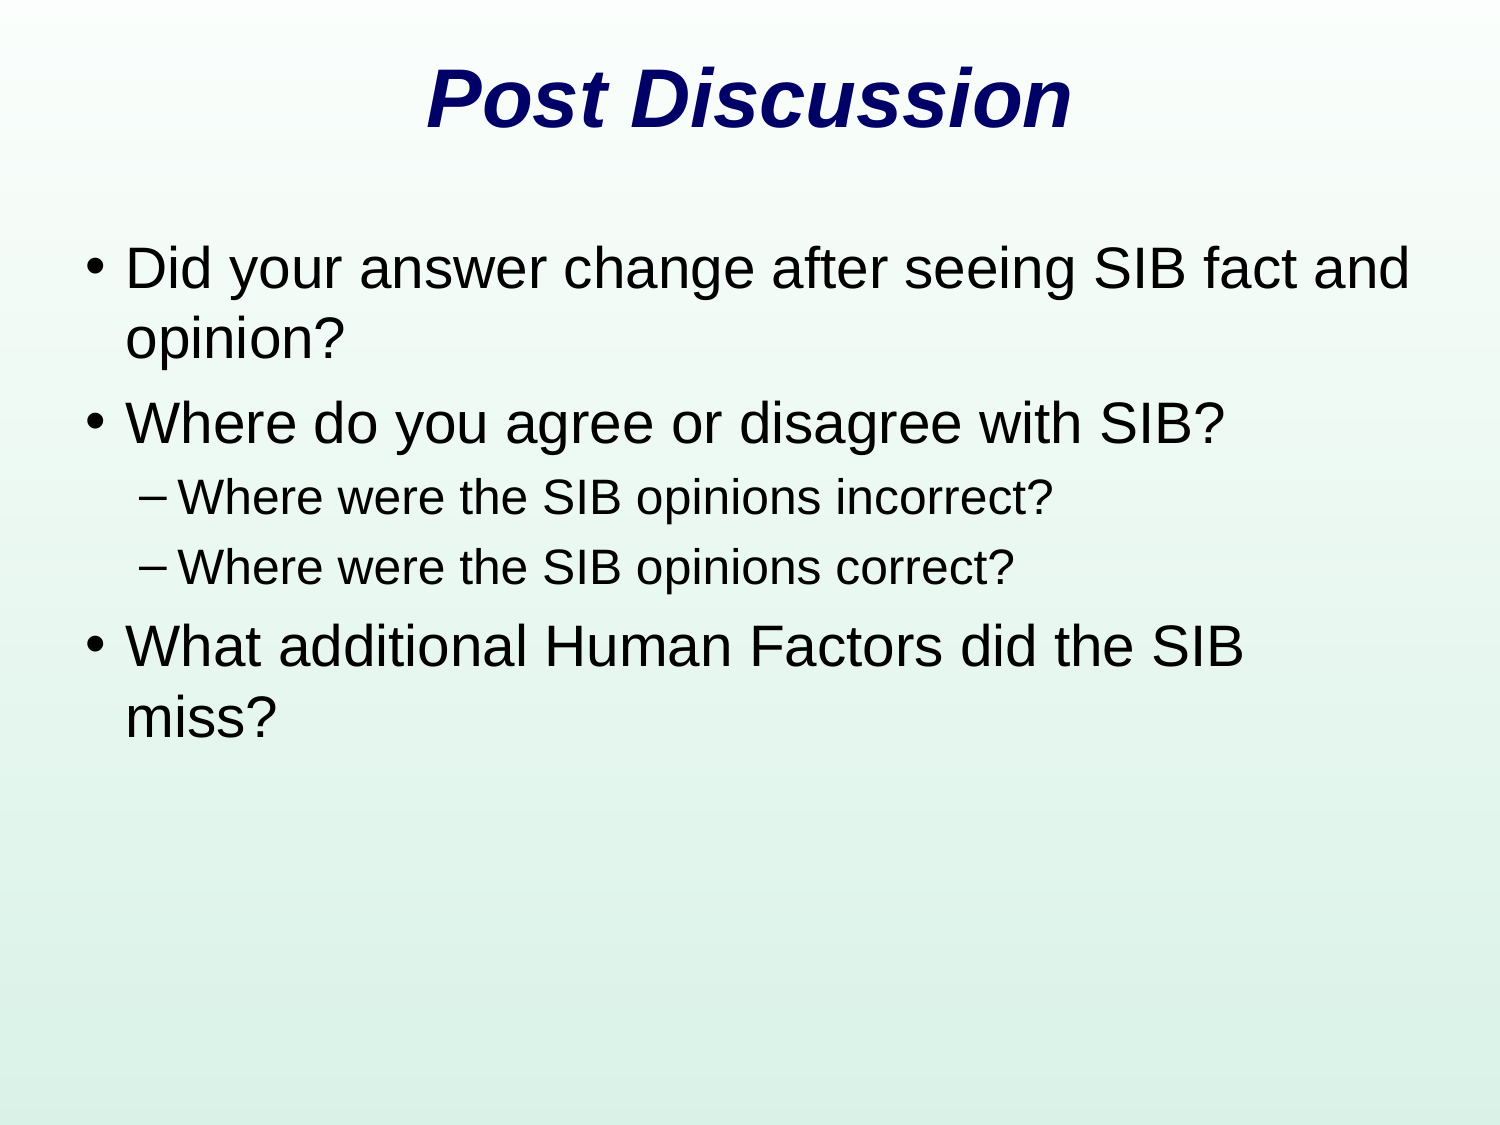

# Post Discussion
Did your answer change after seeing SIB fact and opinion?
Where do you agree or disagree with SIB?
Where were the SIB opinions incorrect?
Where were the SIB opinions correct?
What additional Human Factors did the SIB miss?